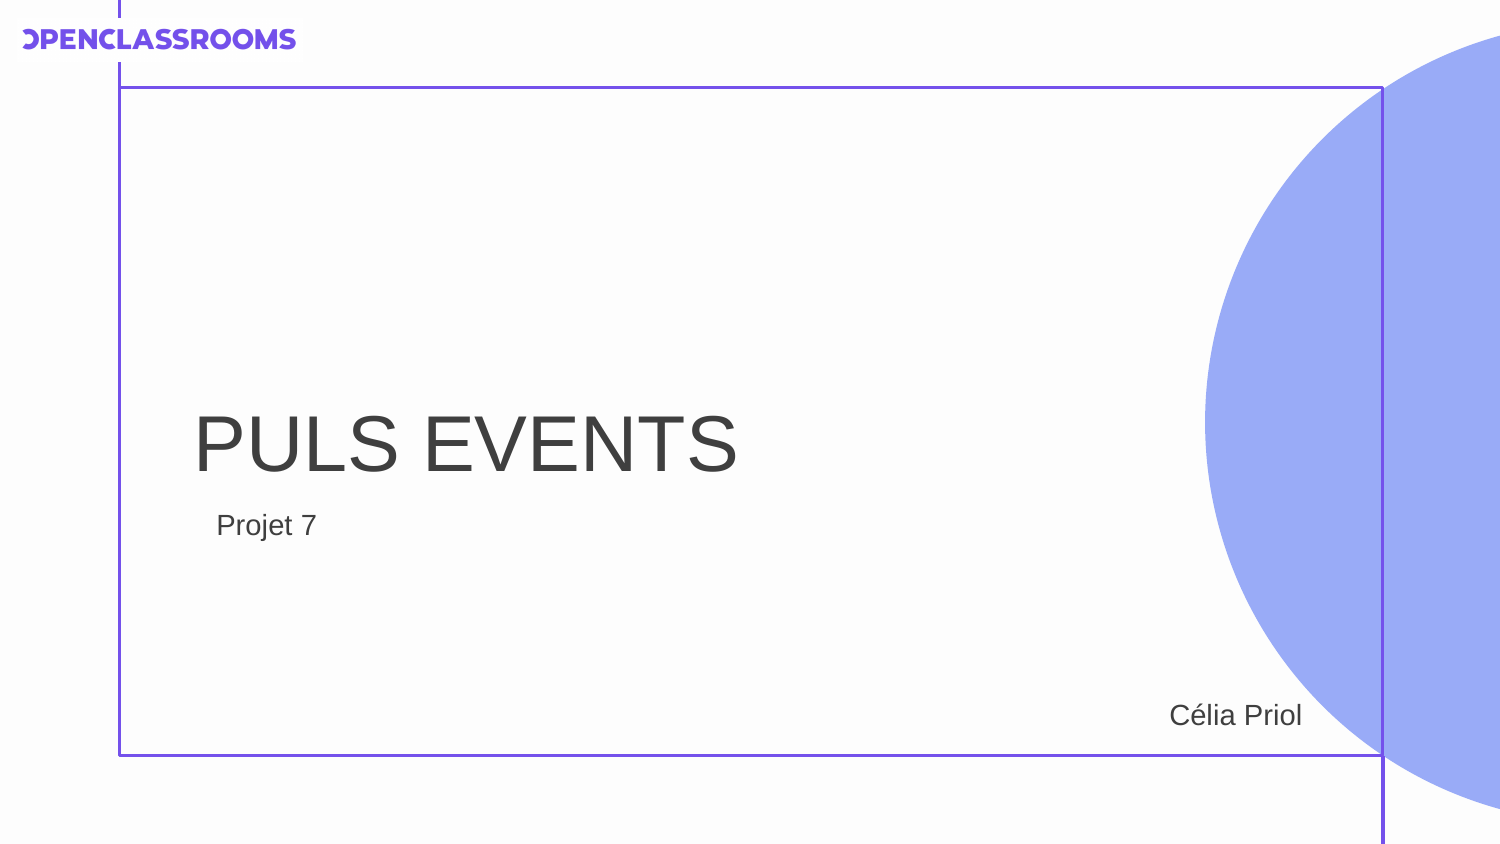

# PULS EVENTS
Projet 7
Célia Priol